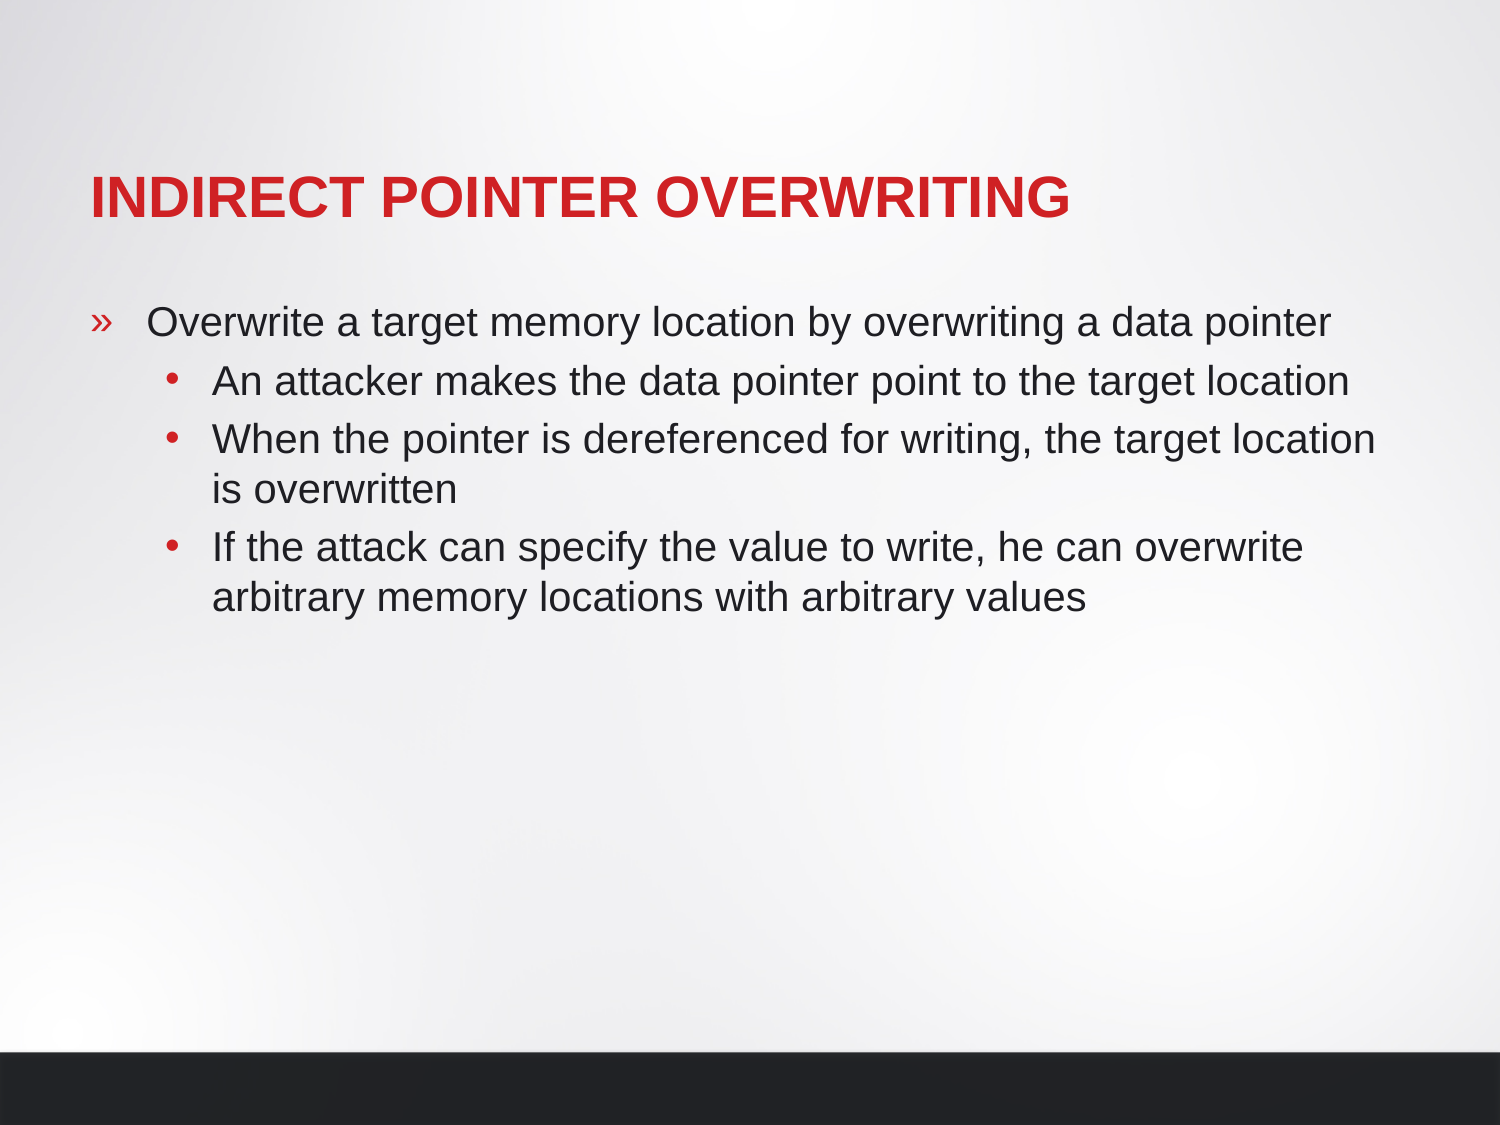

# Indirect pointer overwriting
Overwrite a target memory location by overwriting a data pointer
An attacker makes the data pointer point to the target location
When the pointer is dereferenced for writing, the target location is overwritten
If the attack can specify the value to write, he can overwrite arbitrary memory locations with arbitrary values